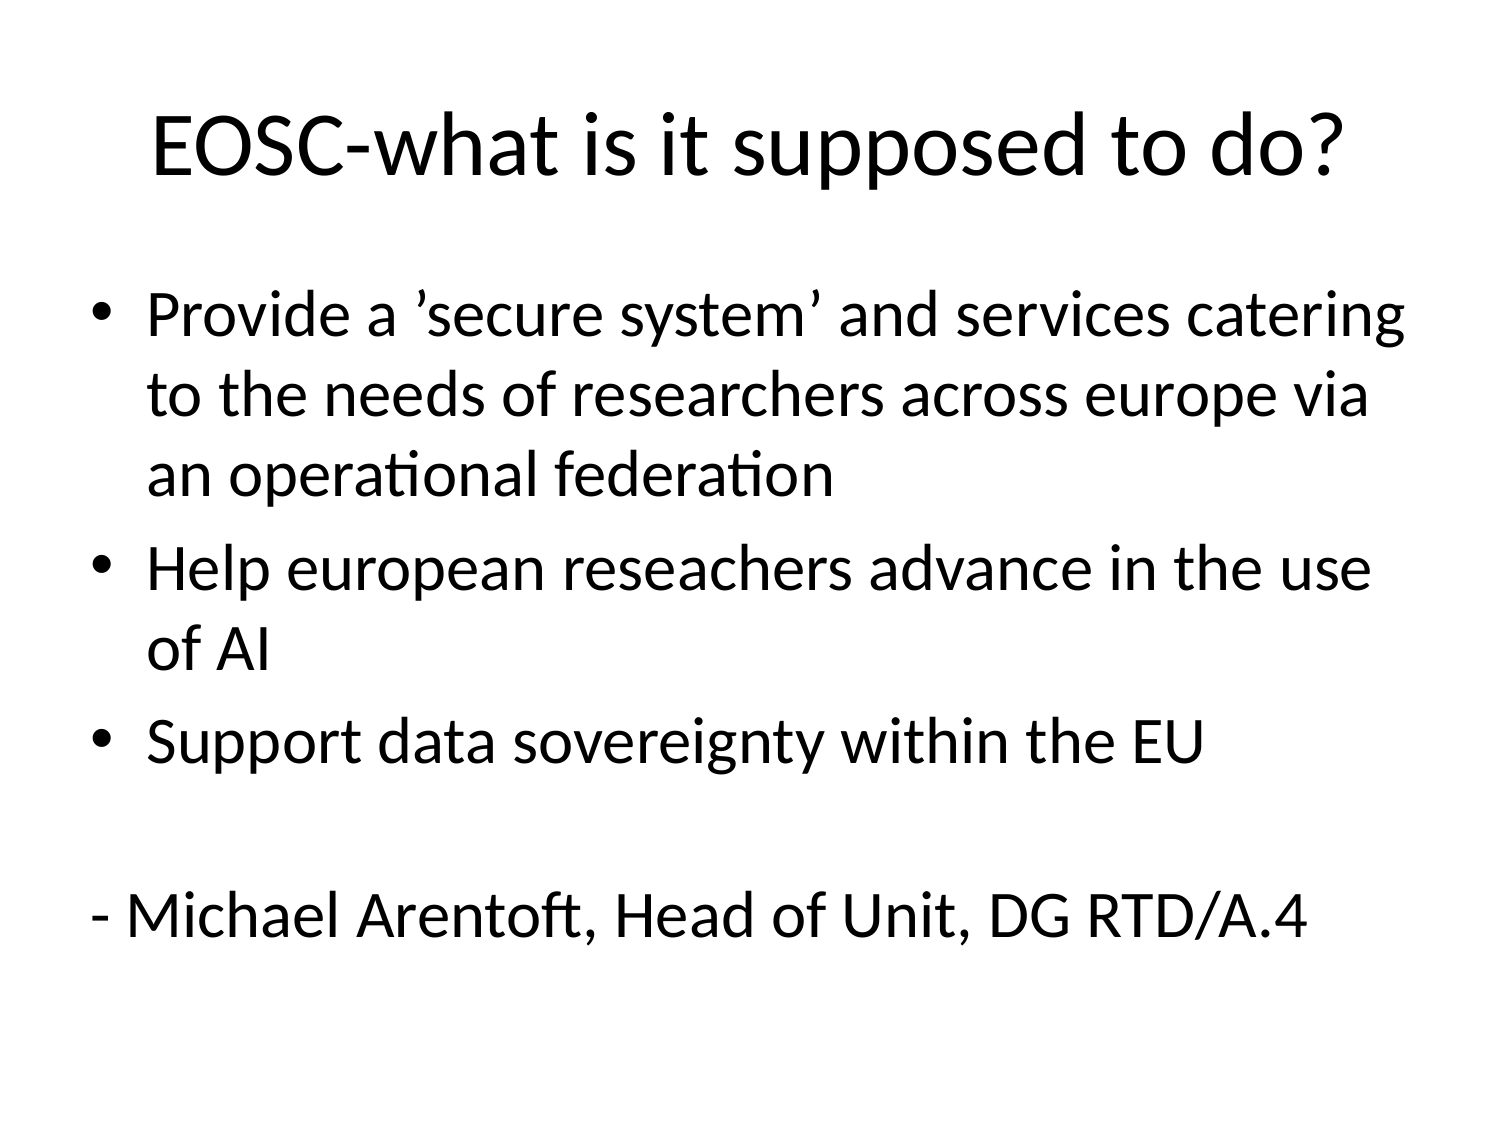

# EOSC-what is it supposed to do?
Provide a ’secure system’ and services catering to the needs of researchers across europe via an operational federation
Help european reseachers advance in the use of AI
Support data sovereignty within the EU
- Michael Arentoft, Head of Unit, DG RTD/A.4